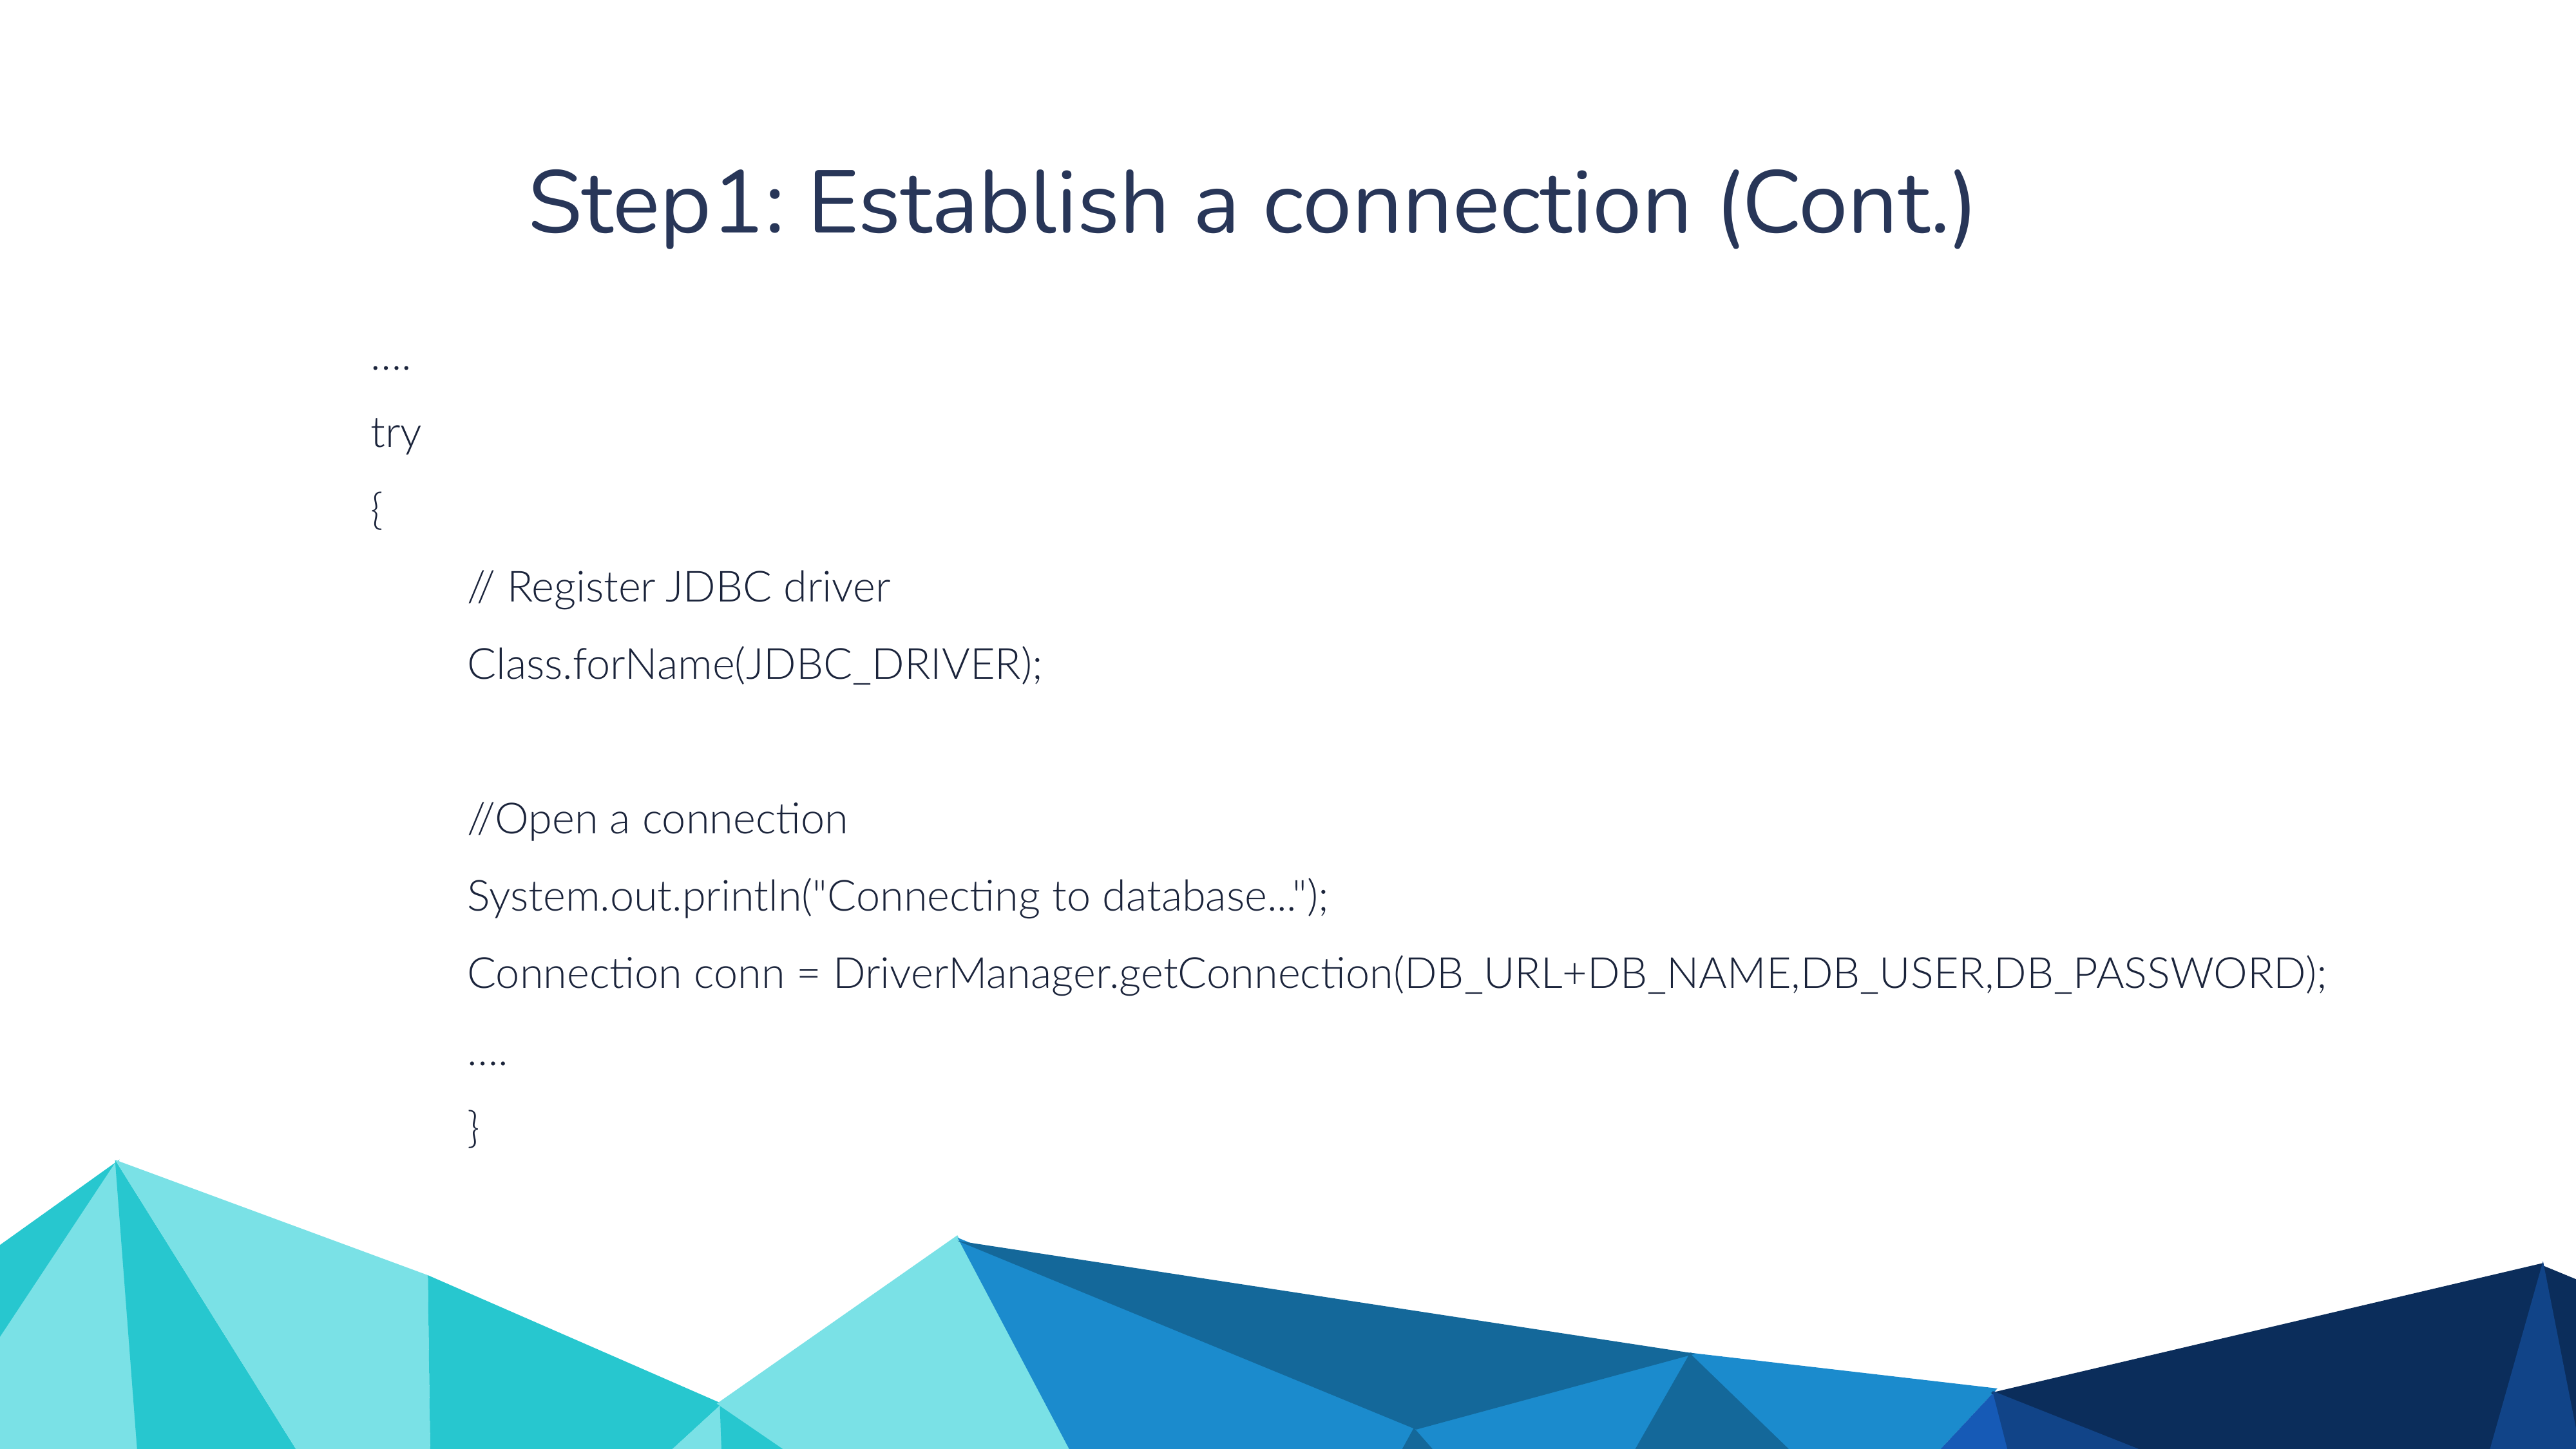

Step1: Establish a connection (Cont.)
….
try
{
// Register JDBC driver
Class.forName(JDBC_DRIVER);

//Open a connection
System.out.println("Connecting to database...");
Connection conn = DriverManager.getConnection(DB_URL+DB_NAME,DB_USER,DB_PASSWORD);
….
}